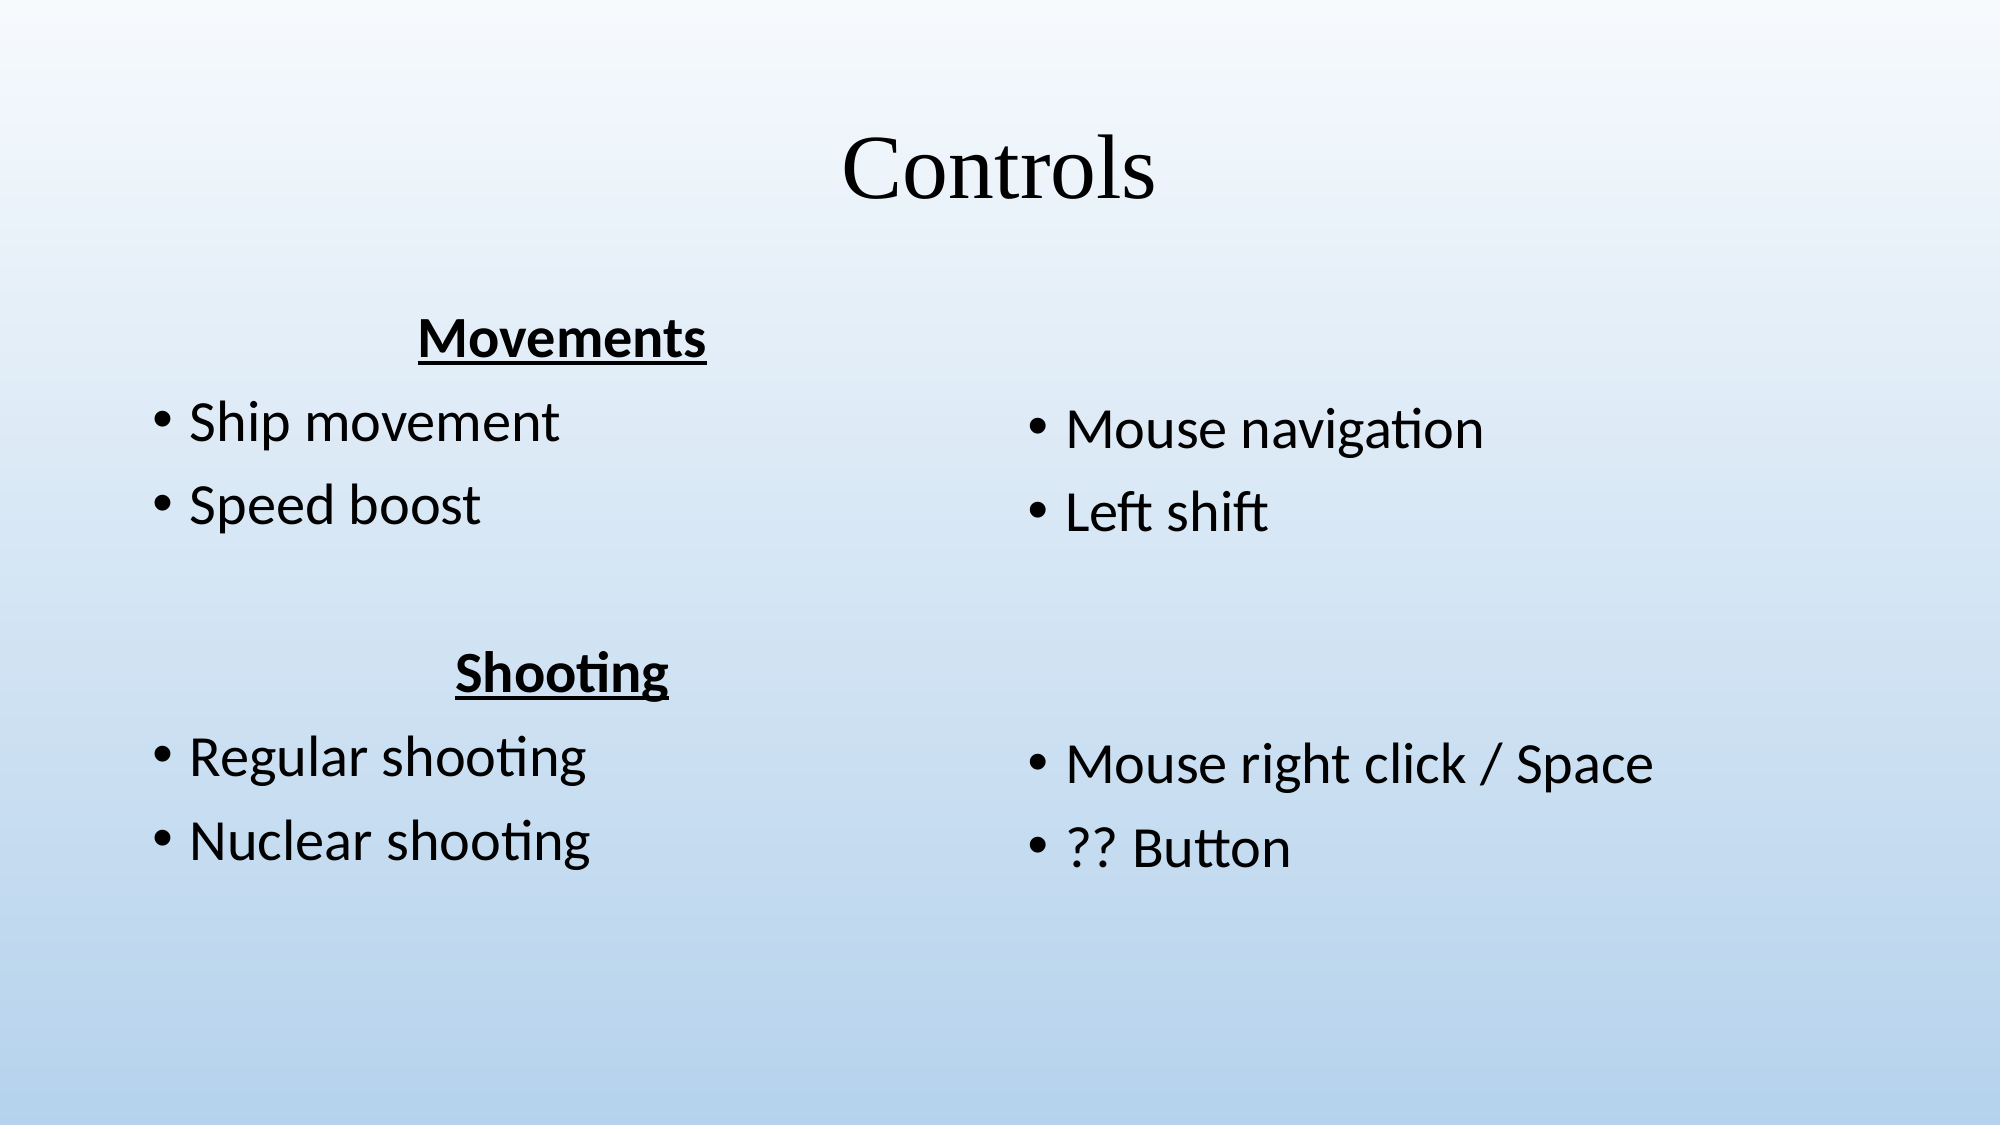

# Controls
Movements
Ship movement
Speed boost

Shooting
Regular shooting
Nuclear shooting

Mouse navigation
Left shift

Mouse right click / Space
?? Button